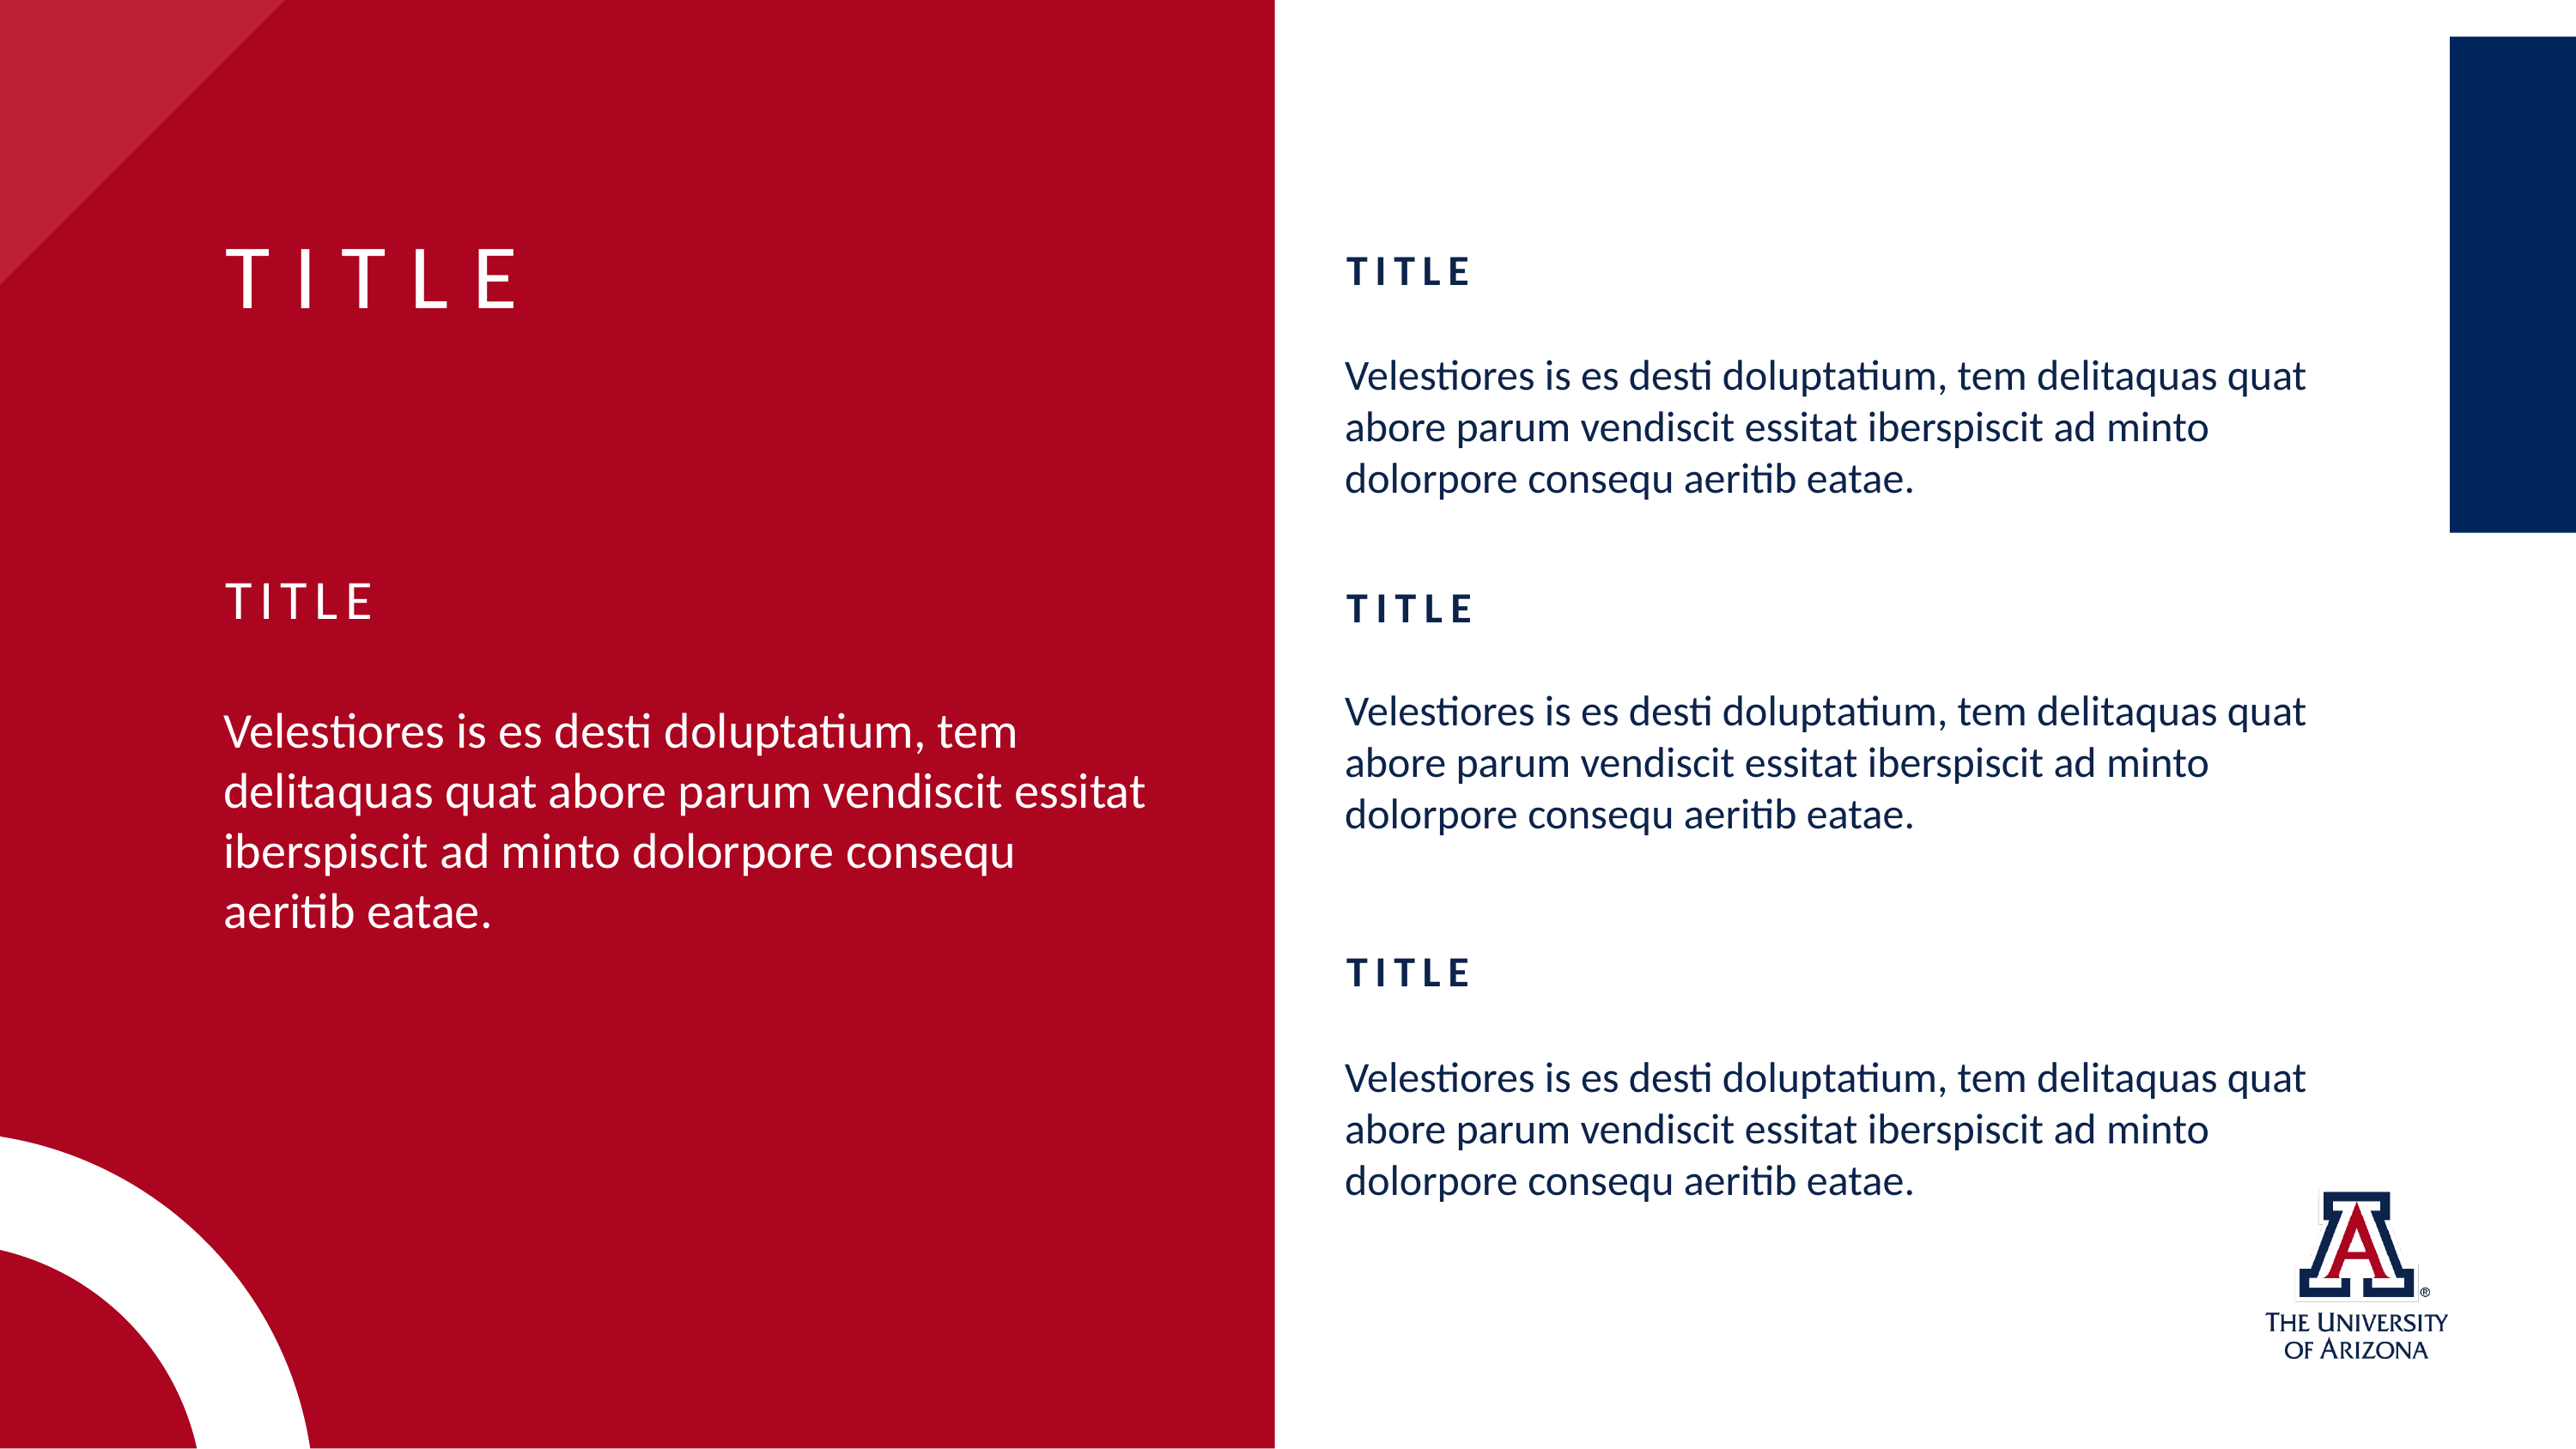

TITLE
TITLE

Velestiores is es desti doluptatium, tem delitaquas quat abore parum vendiscit essitat iberspiscit ad minto dolorpore consequ aeritib eatae.

TITLE

Velestiores is es desti doluptatium, tem delitaquas quat abore parum vendiscit essitat iberspiscit ad minto dolorpore consequ aeritib eatae.

TITLE

Velestiores is es desti doluptatium, tem delitaquas quat abore parum vendiscit essitat iberspiscit ad minto dolorpore consequ aeritib eatae.

TITLE

Velestiores is es desti doluptatium, tem delitaquas quat abore parum vendiscit essitat iberspiscit ad minto dolorpore consequ aeritib eatae.